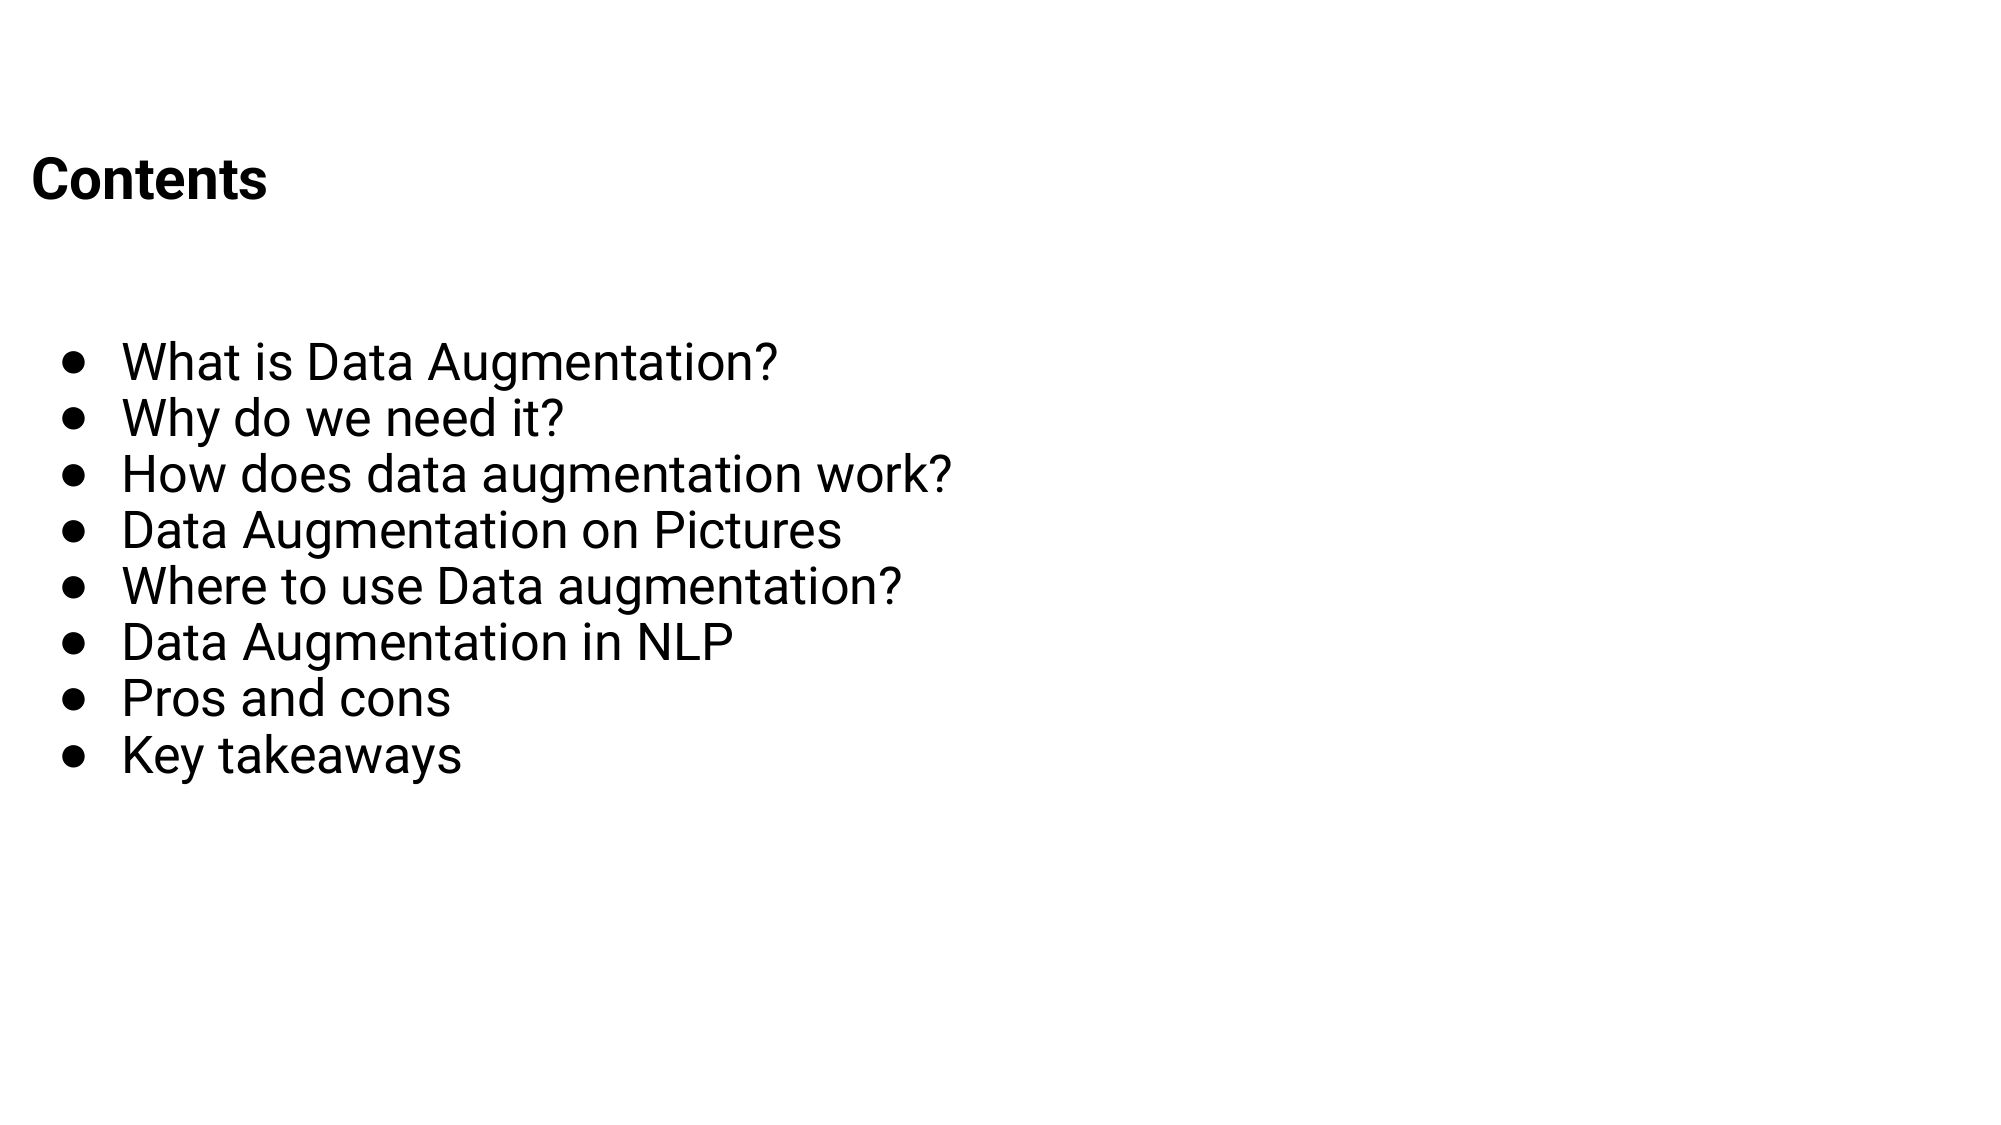

Contents
What is Data Augmentation?
Why do we need it?
How does data augmentation work?
Data Augmentation on Pictures
Where to use Data augmentation?
Data Augmentation in NLP
Pros and cons
Key takeaways